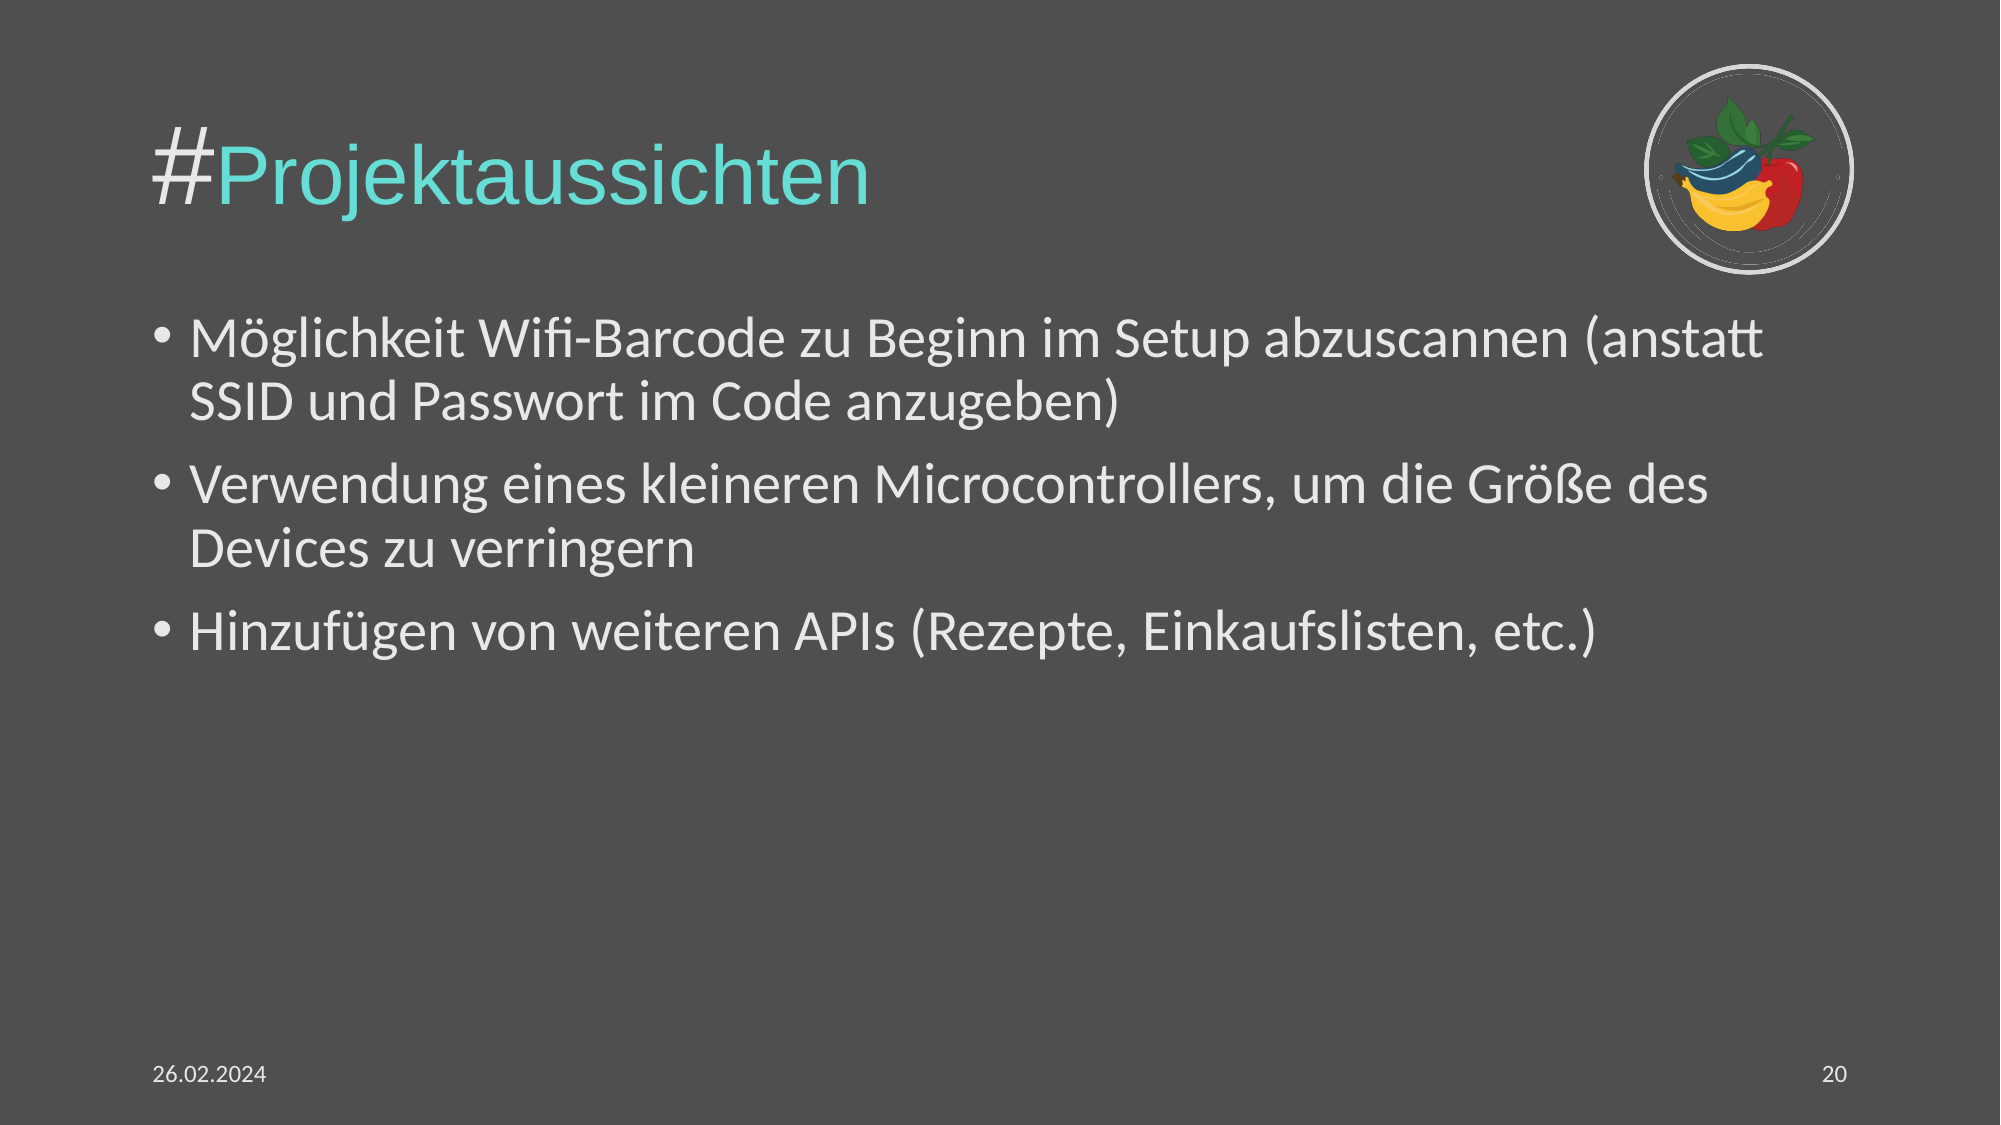

# #Projektaussichten
Möglichkeit Wifi-Barcode zu Beginn im Setup abzuscannen (anstatt SSID und Passwort im Code anzugeben)
Verwendung eines kleineren Microcontrollers, um die Größe des Devices zu verringern
Hinzufügen von weiteren APIs (Rezepte, Einkaufslisten, etc.)

26.02.2024
20